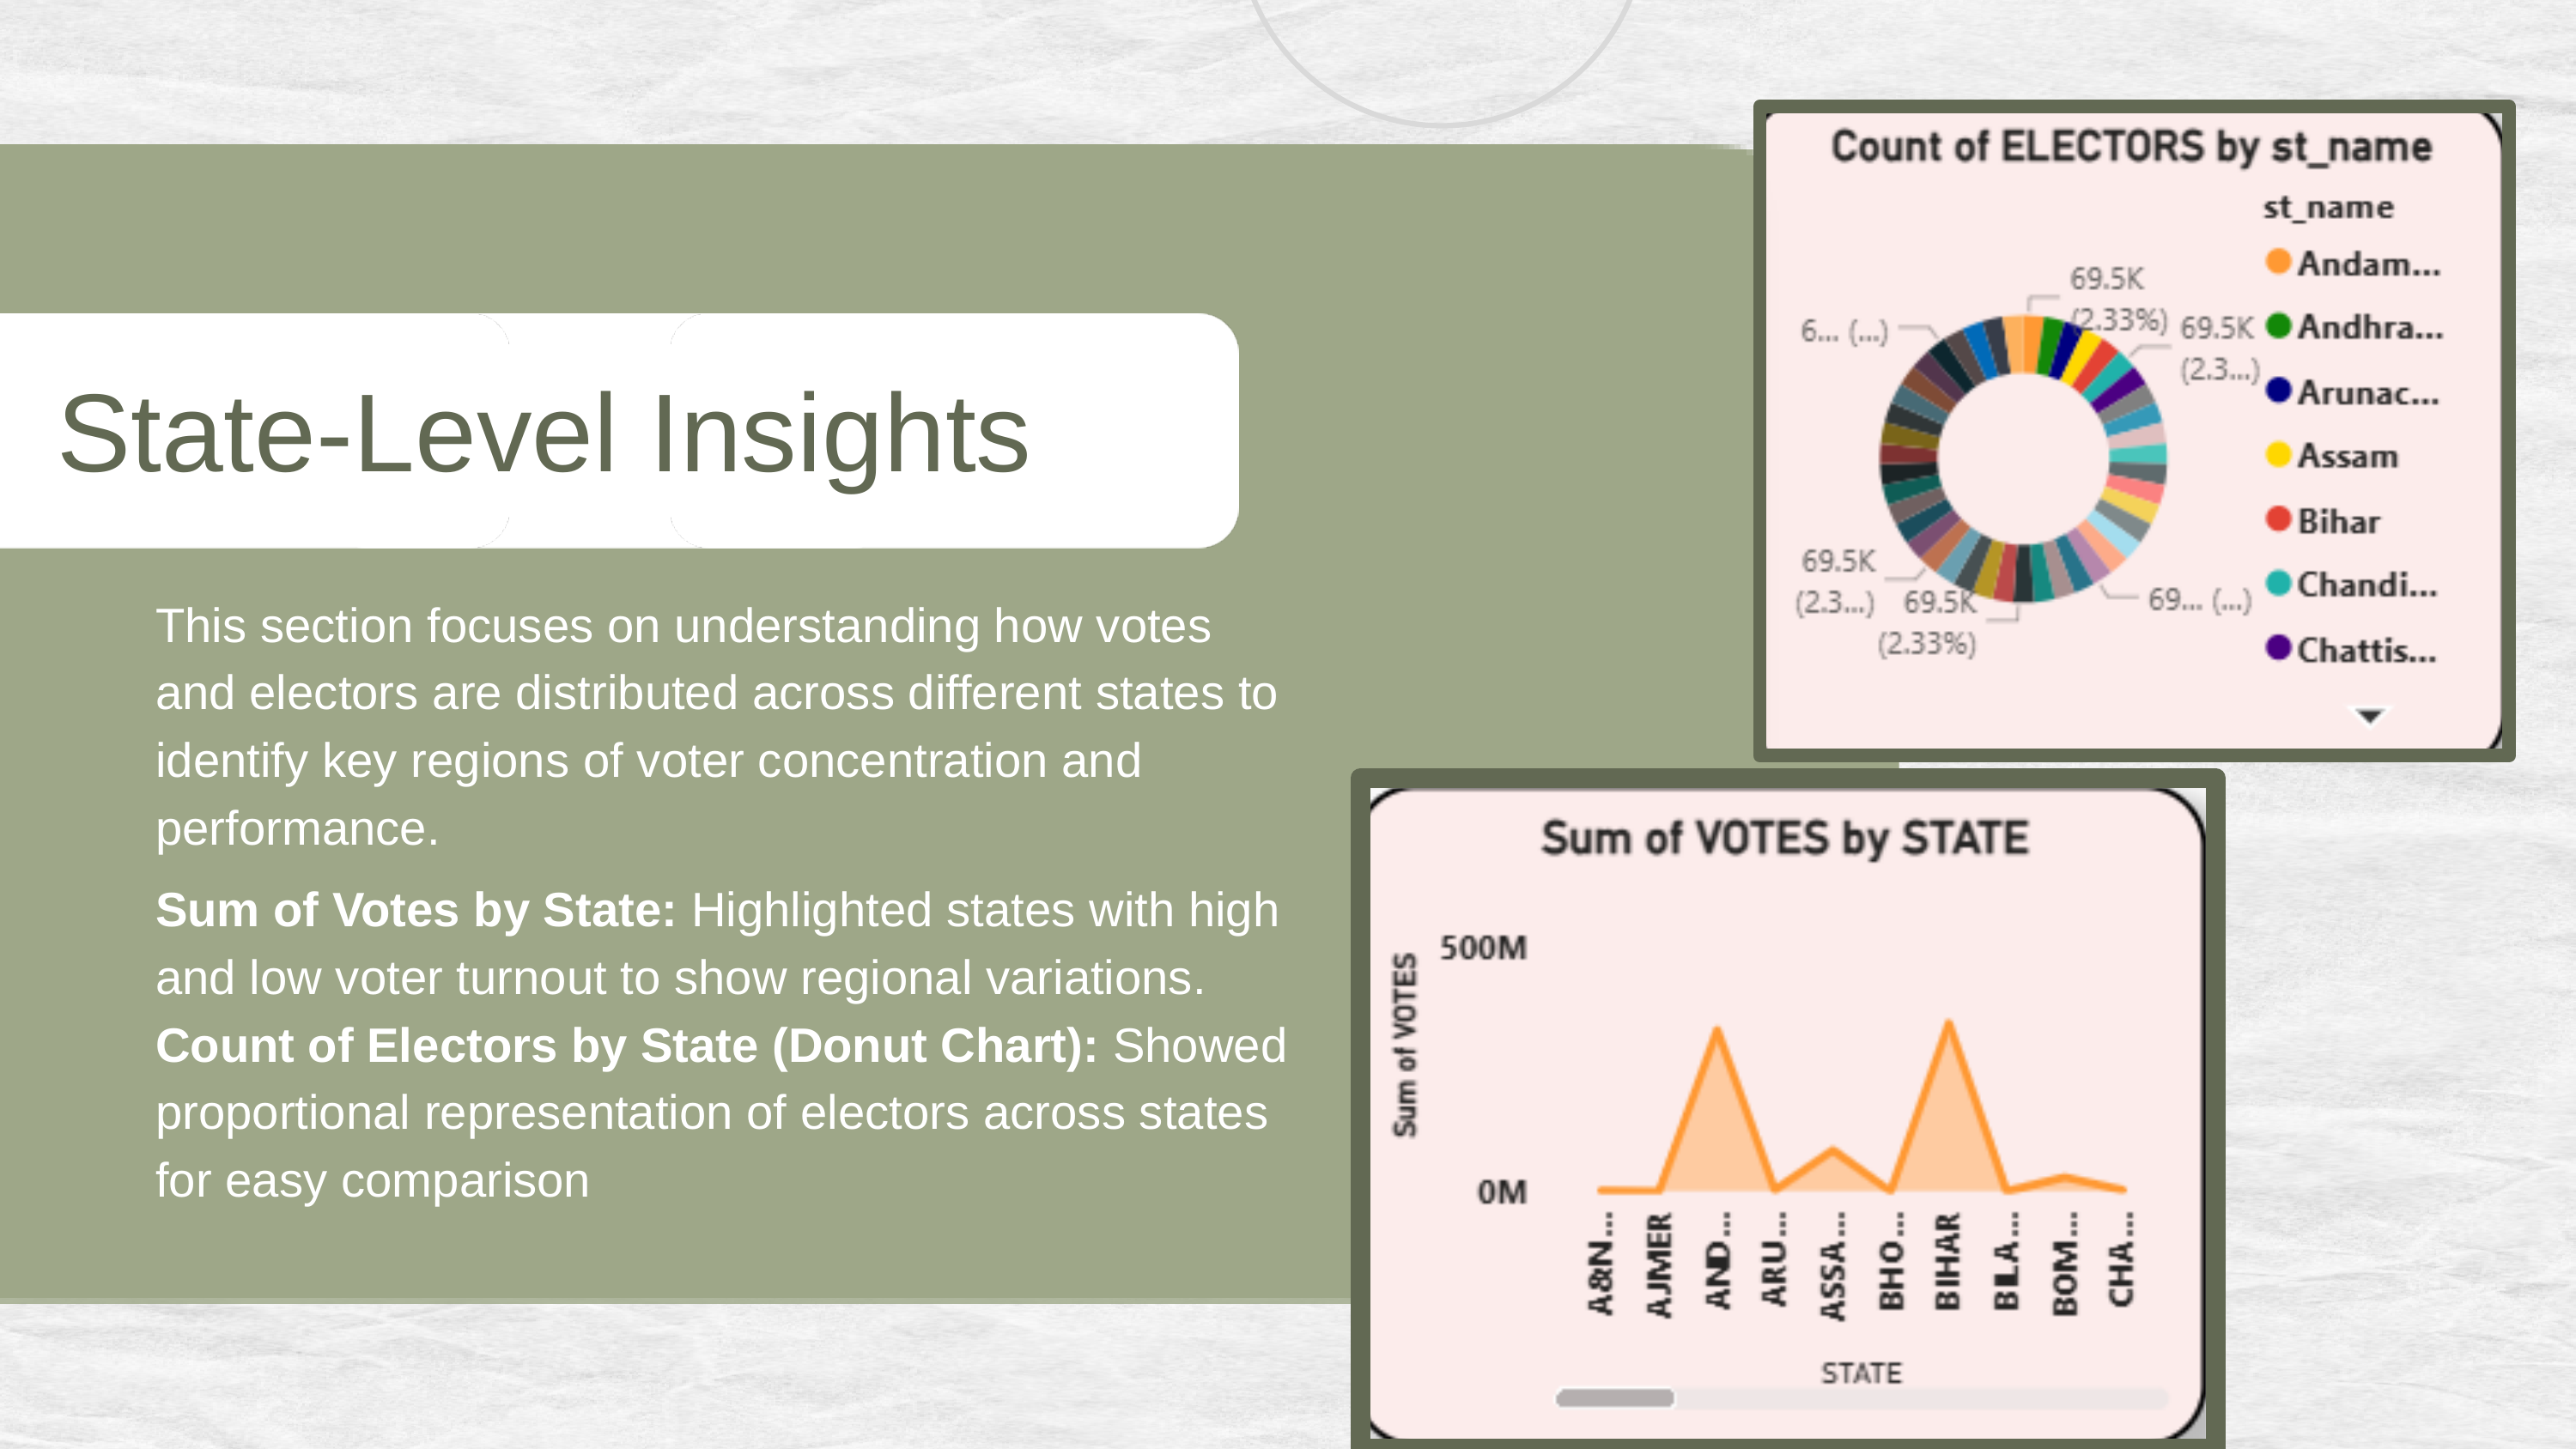

State-Level Insights
This section focuses on understanding how votes and electors are distributed across different states to identify key regions of voter concentration and performance.

Sum of Votes by State: Highlighted states with high and low voter turnout to show regional variations.
Count of Electors by State (Donut Chart): Showed proportional representation of electors across states for easy comparison